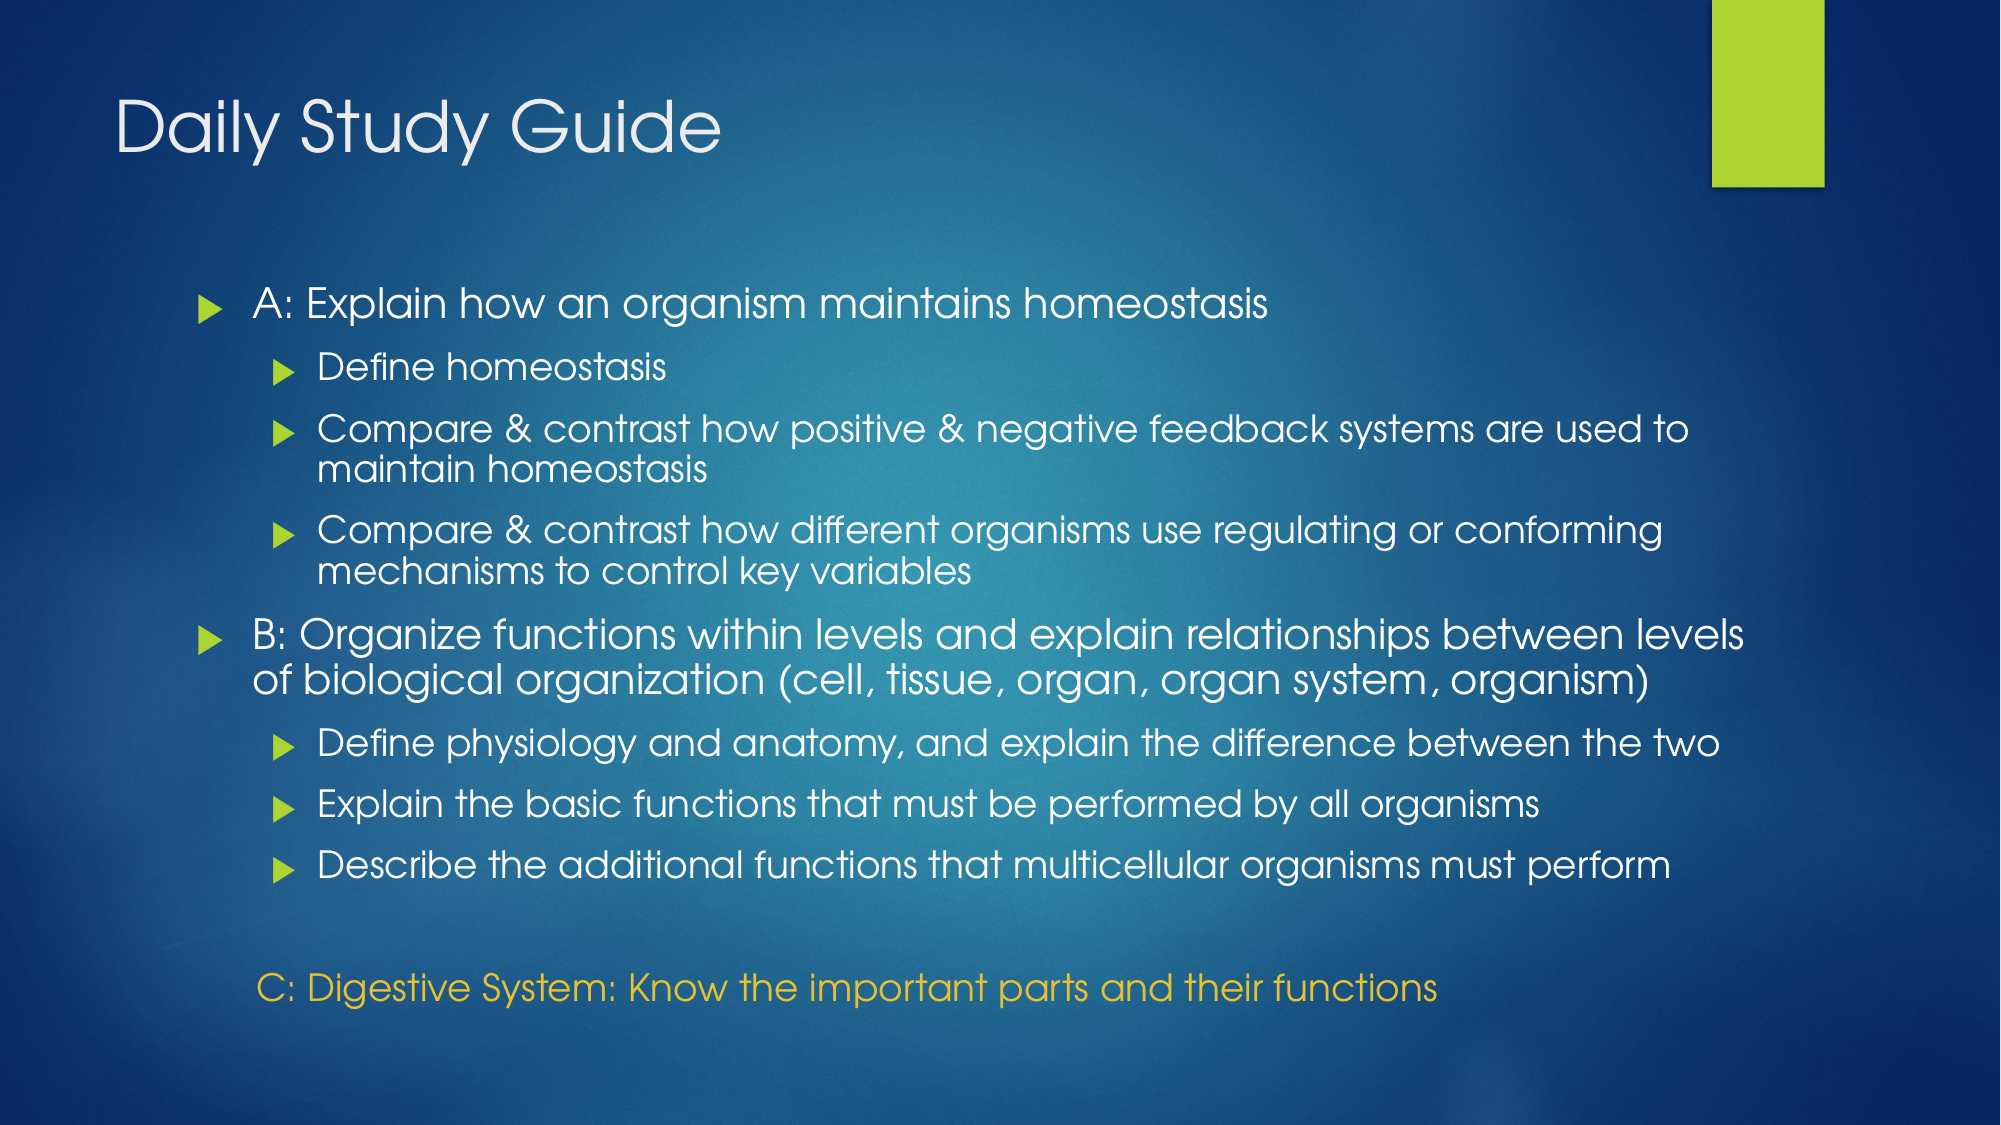

# Daily Study Guide
A: Explain how an organism maintains homeostasis
Define homeostasis
Compare & contrast how positive & negative feedback systems are used to maintain homeostasis
Compare & contrast how different organisms use regulating or conforming mechanisms to control key variables
B: Organize functions within levels and explain relationships between levels of biological organization (cell, tissue, organ, organ system, organism)
Define physiology and anatomy, and explain the difference between the two
Explain the basic functions that must be performed by all organisms
Describe the additional functions that multicellular organisms must perform

C: Digestive System: Know the important parts and their functions